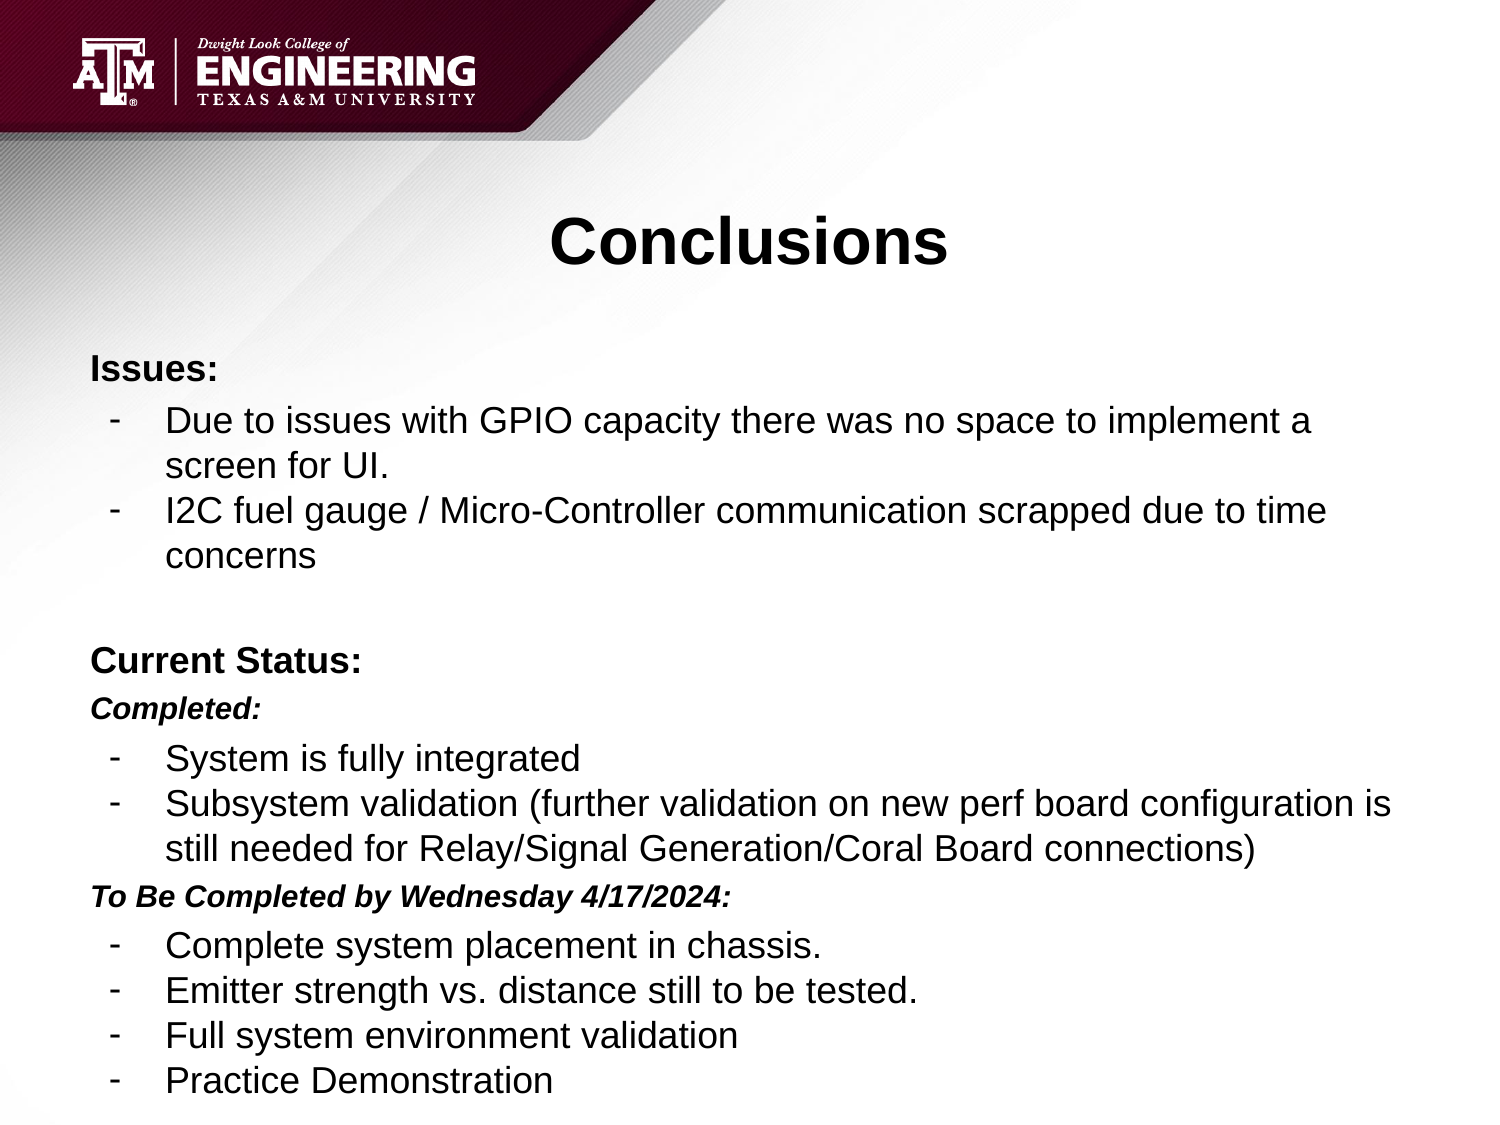

# Conclusions
Issues:
Due to issues with GPIO capacity there was no space to implement a screen for UI.
I2C fuel gauge / Micro-Controller communication scrapped due to time concerns

Current Status:
Completed:
System is fully integrated
Subsystem validation (further validation on new perf board configuration is still needed for Relay/Signal Generation/Coral Board connections)
To Be Completed by Wednesday 4/17/2024:
Complete system placement in chassis.
Emitter strength vs. distance still to be tested.
Full system environment validation
Practice Demonstration